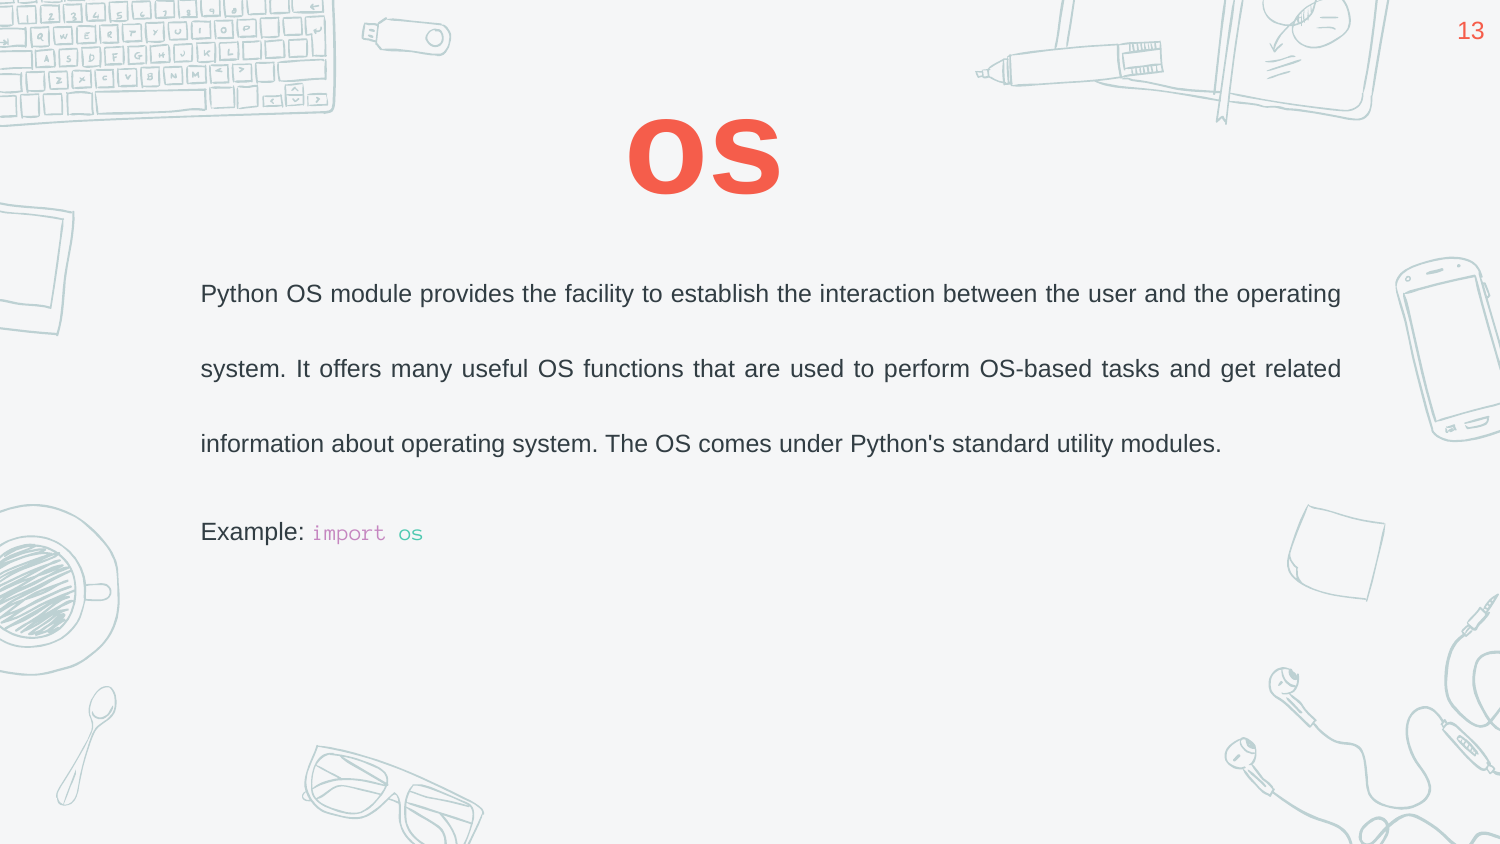

13
# os
Python OS module provides the facility to establish the interaction between the user and the operating system. It offers many useful OS functions that are used to perform OS-based tasks and get related information about operating system. The OS comes under Python's standard utility modules.
Example: import os